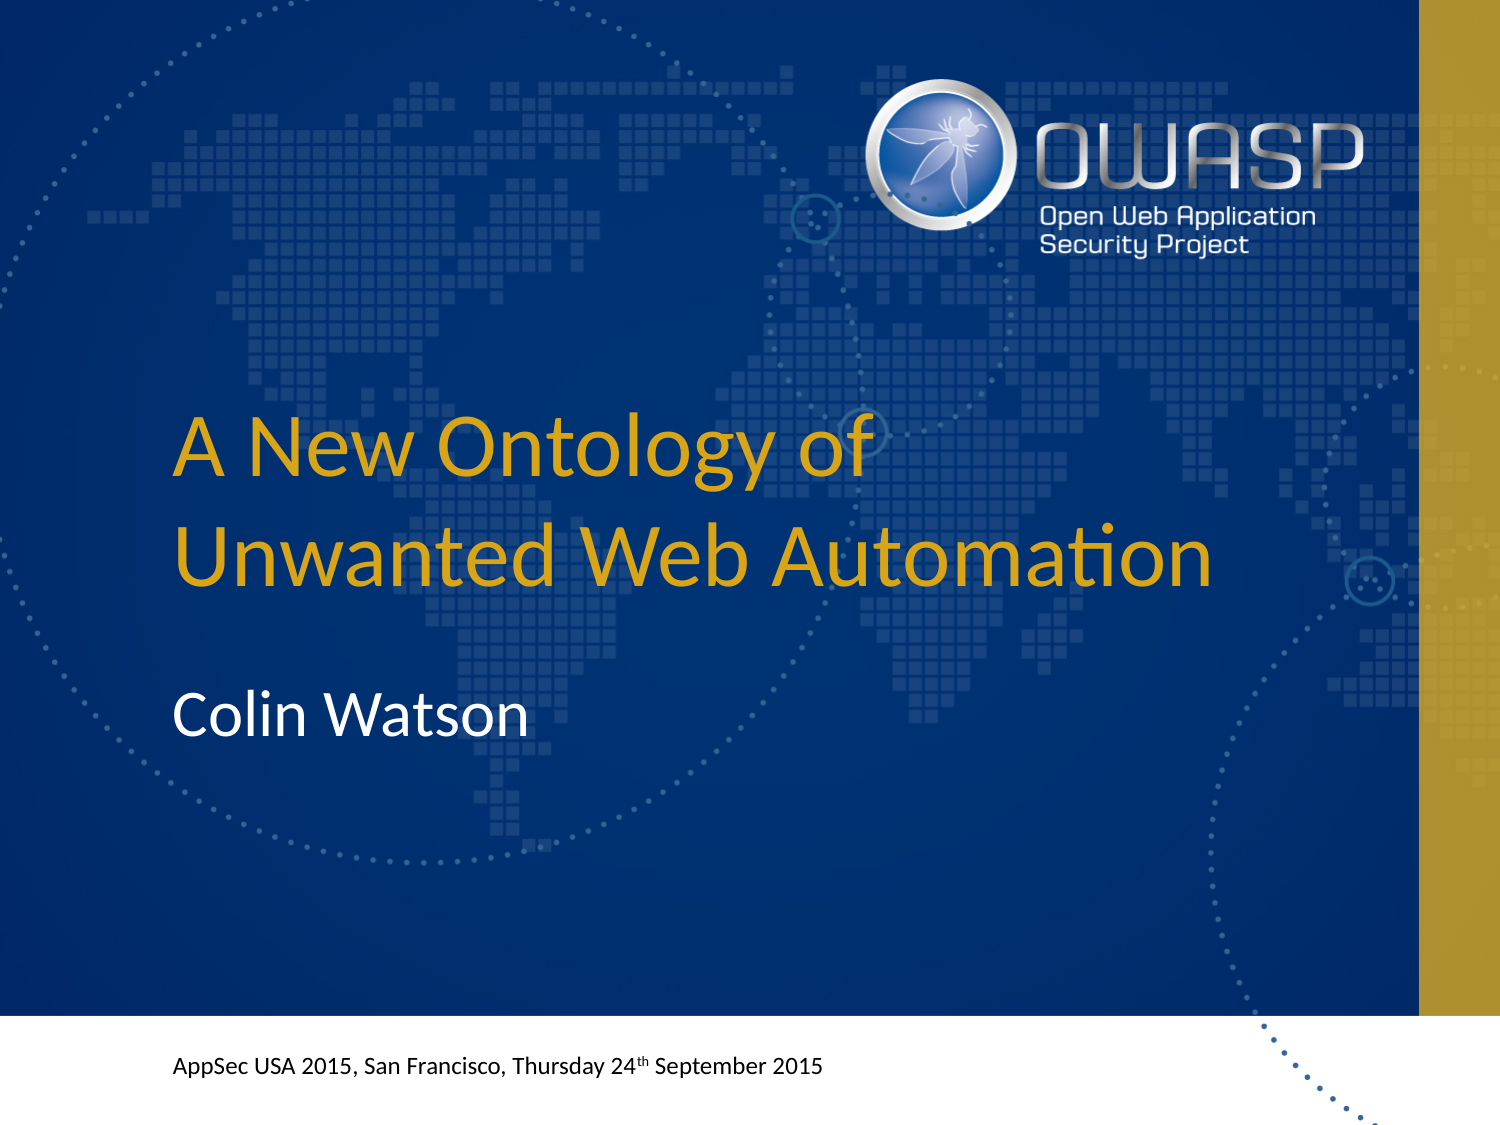

# A New Ontology of Unwanted Web Automation
Colin Watson

AppSec USA 2015, San Francisco, Thursday 24th September 2015